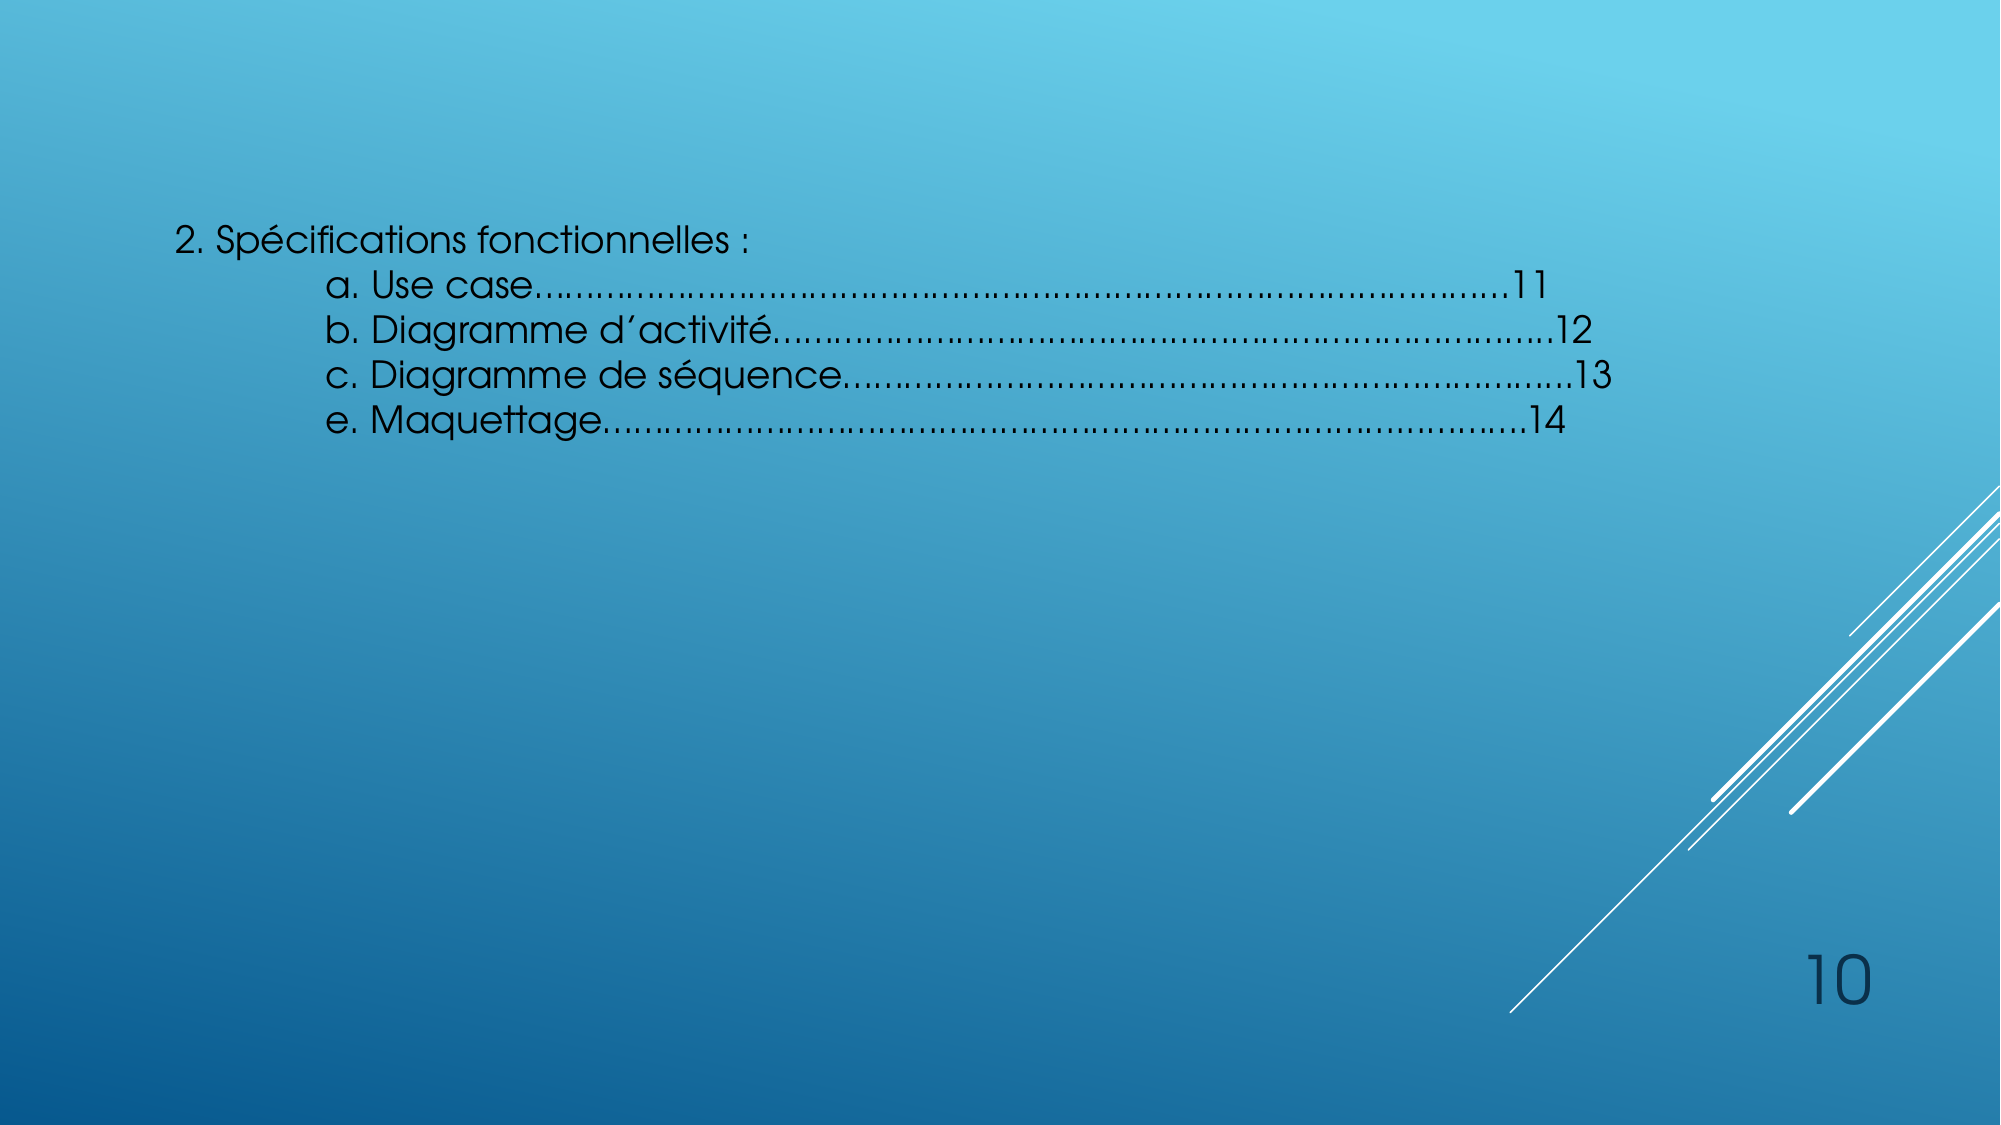

2. Spécifications fonctionnelles :
	a. Use case……………………………………………………………………………………11
	b. Diagramme d’activité…………………………………………………………………..12
	c. Diagramme de séquence……………………………………………………………...13
	e. Maquettage……………………………………………………………………...……….14

10